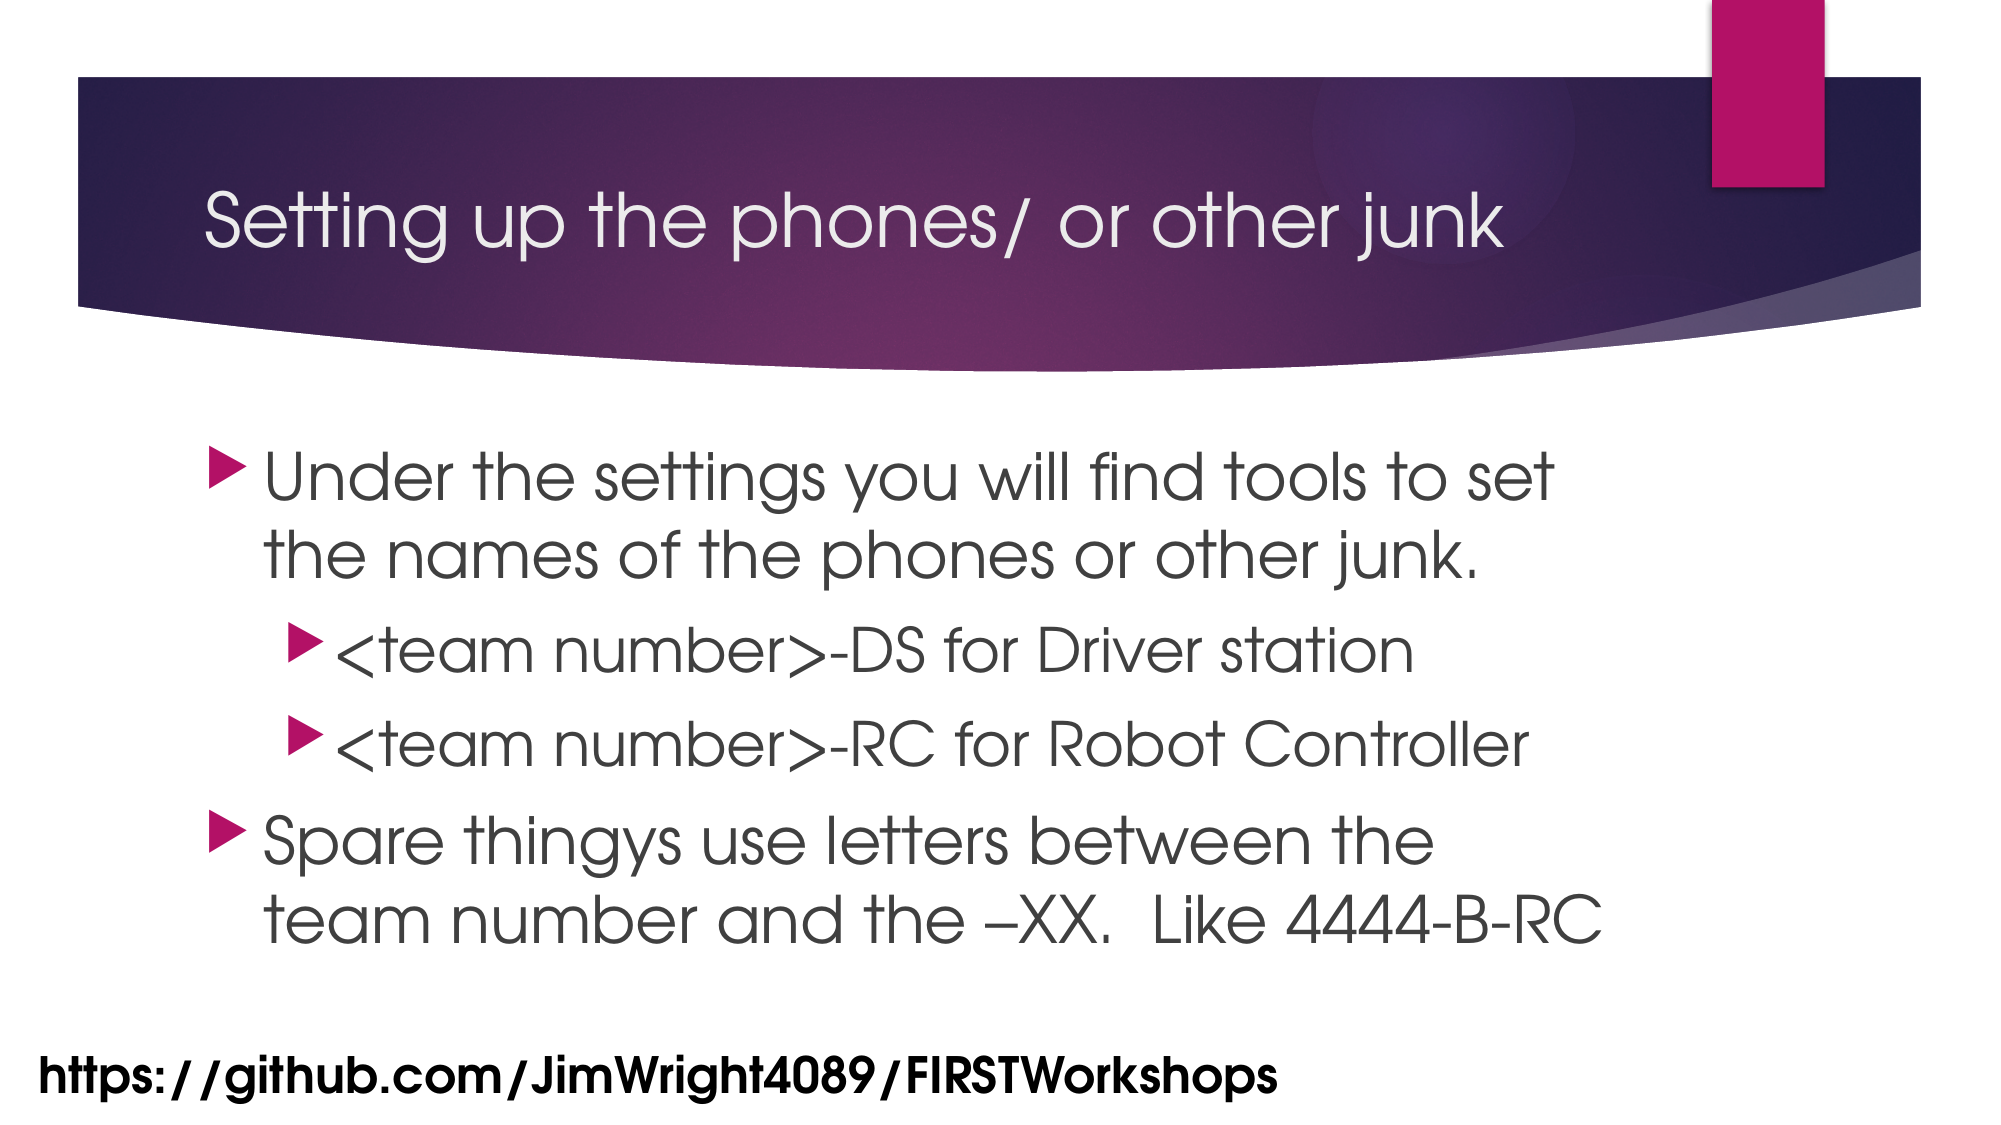

# Setting up the phones/ or other junk
Under the settings you will find tools to set the names of the phones or other junk.
<team number>-DS for Driver station
<team number>-RC for Robot Controller
Spare thingys use letters between the team number and the –XX.  Like 4444-B-RC
https://github.com/JimWright4089/FIRSTWorkshops